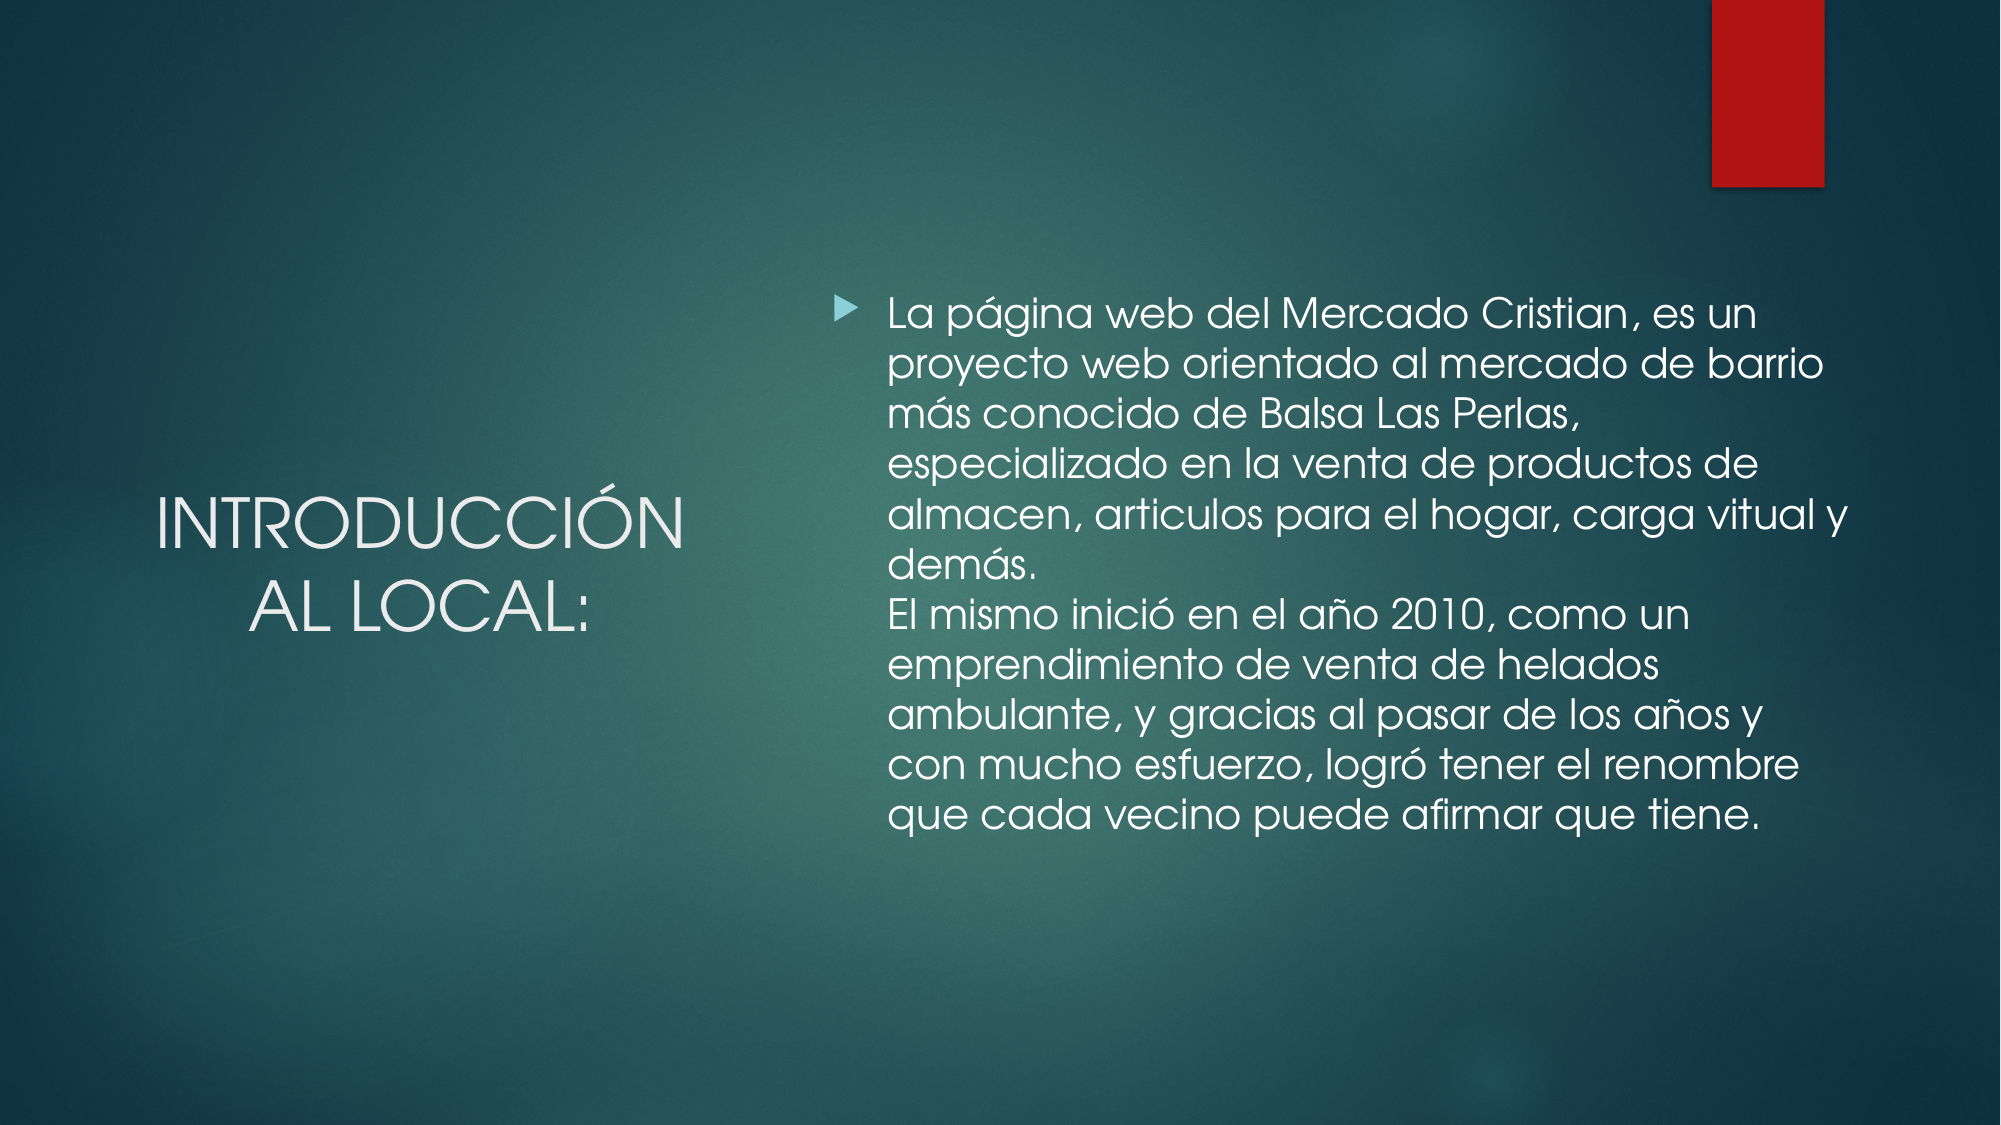

La página web del Mercado Cristian, es un proyecto web orientado al mercado de barrio más conocido de Balsa Las Perlas, especializado en la venta de productos de almacen, articulos para el hogar, carga vitual y demás.
El mismo inició en el año 2010, como un emprendimiento de venta de helados ambulante, y gracias al pasar de los años y con mucho esfuerzo, logró tener el renombre que cada vecino puede afirmar que tiene.
# INTRODUCCIÓN AL LOCAL: